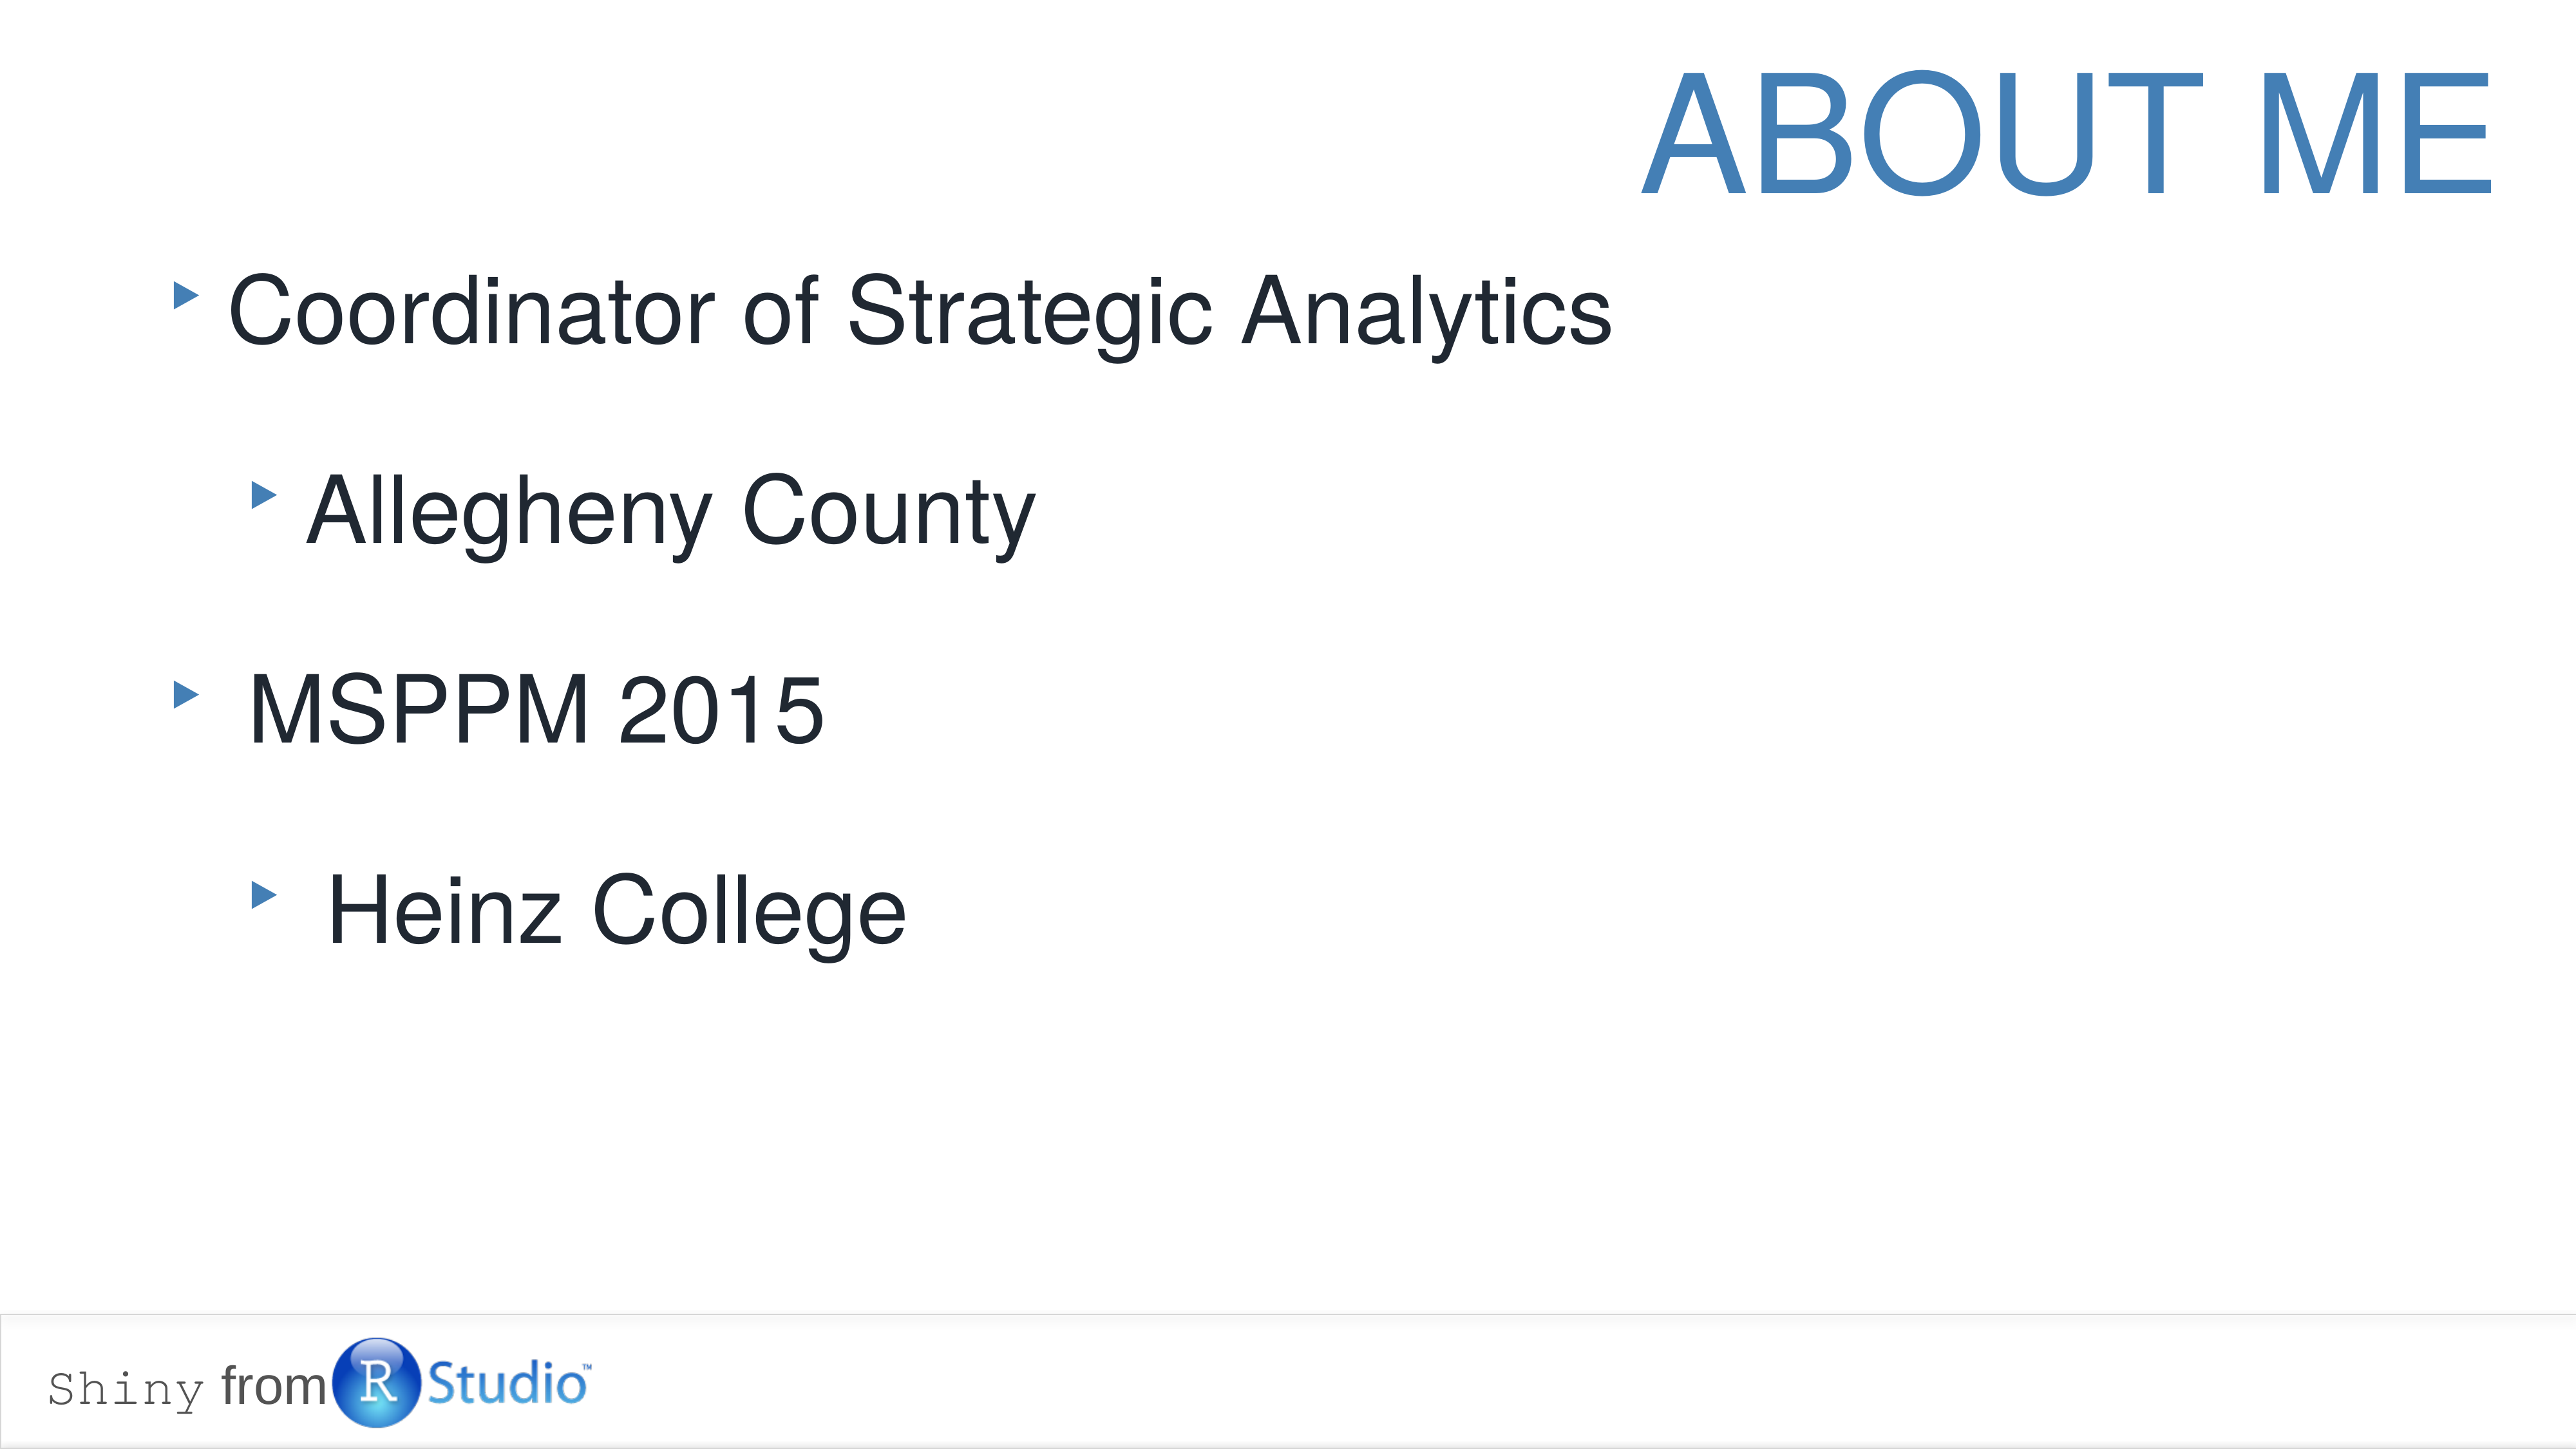

# About me
Coordinator of Strategic Analytics
Allegheny County
MSPPM 2015
Heinz College